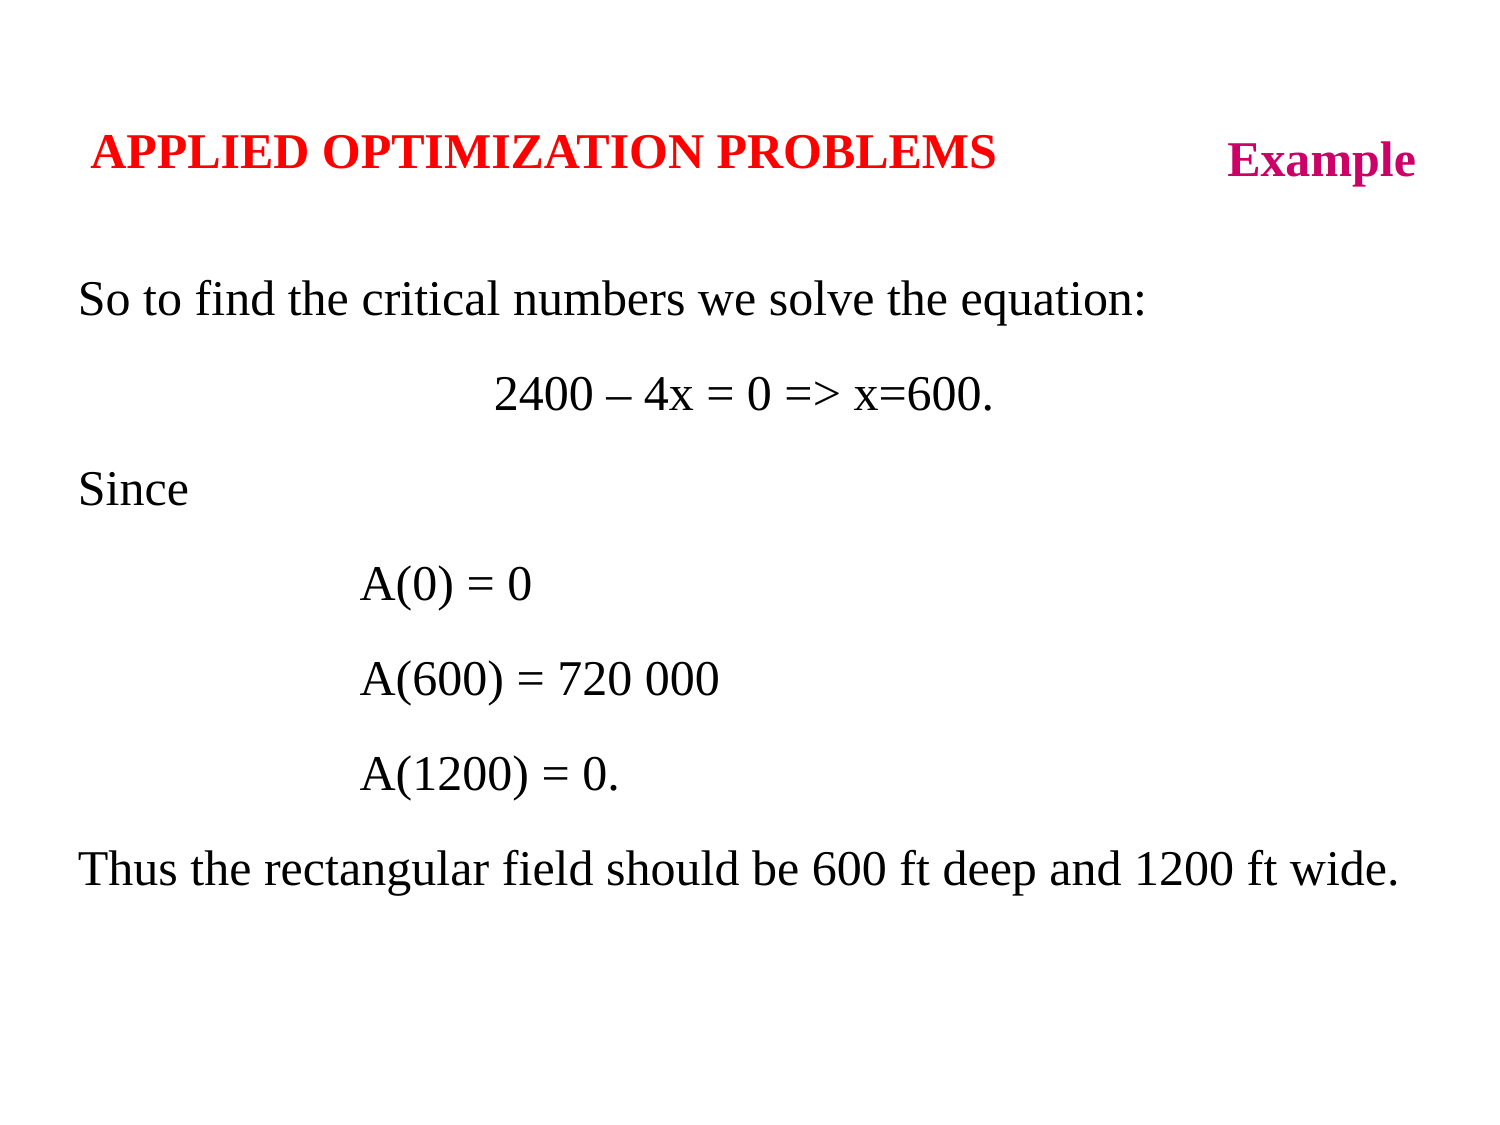

# APPLIED OPTIMIZATION PROBLEMS
Example
So to find the critical numbers we solve the equation:
2400 – 4x = 0 => x=600.
Since
A(0) = 0
A(600) = 720 000
A(1200) = 0.
Thus the rectangular field should be 600 ft deep and 1200 ft wide.